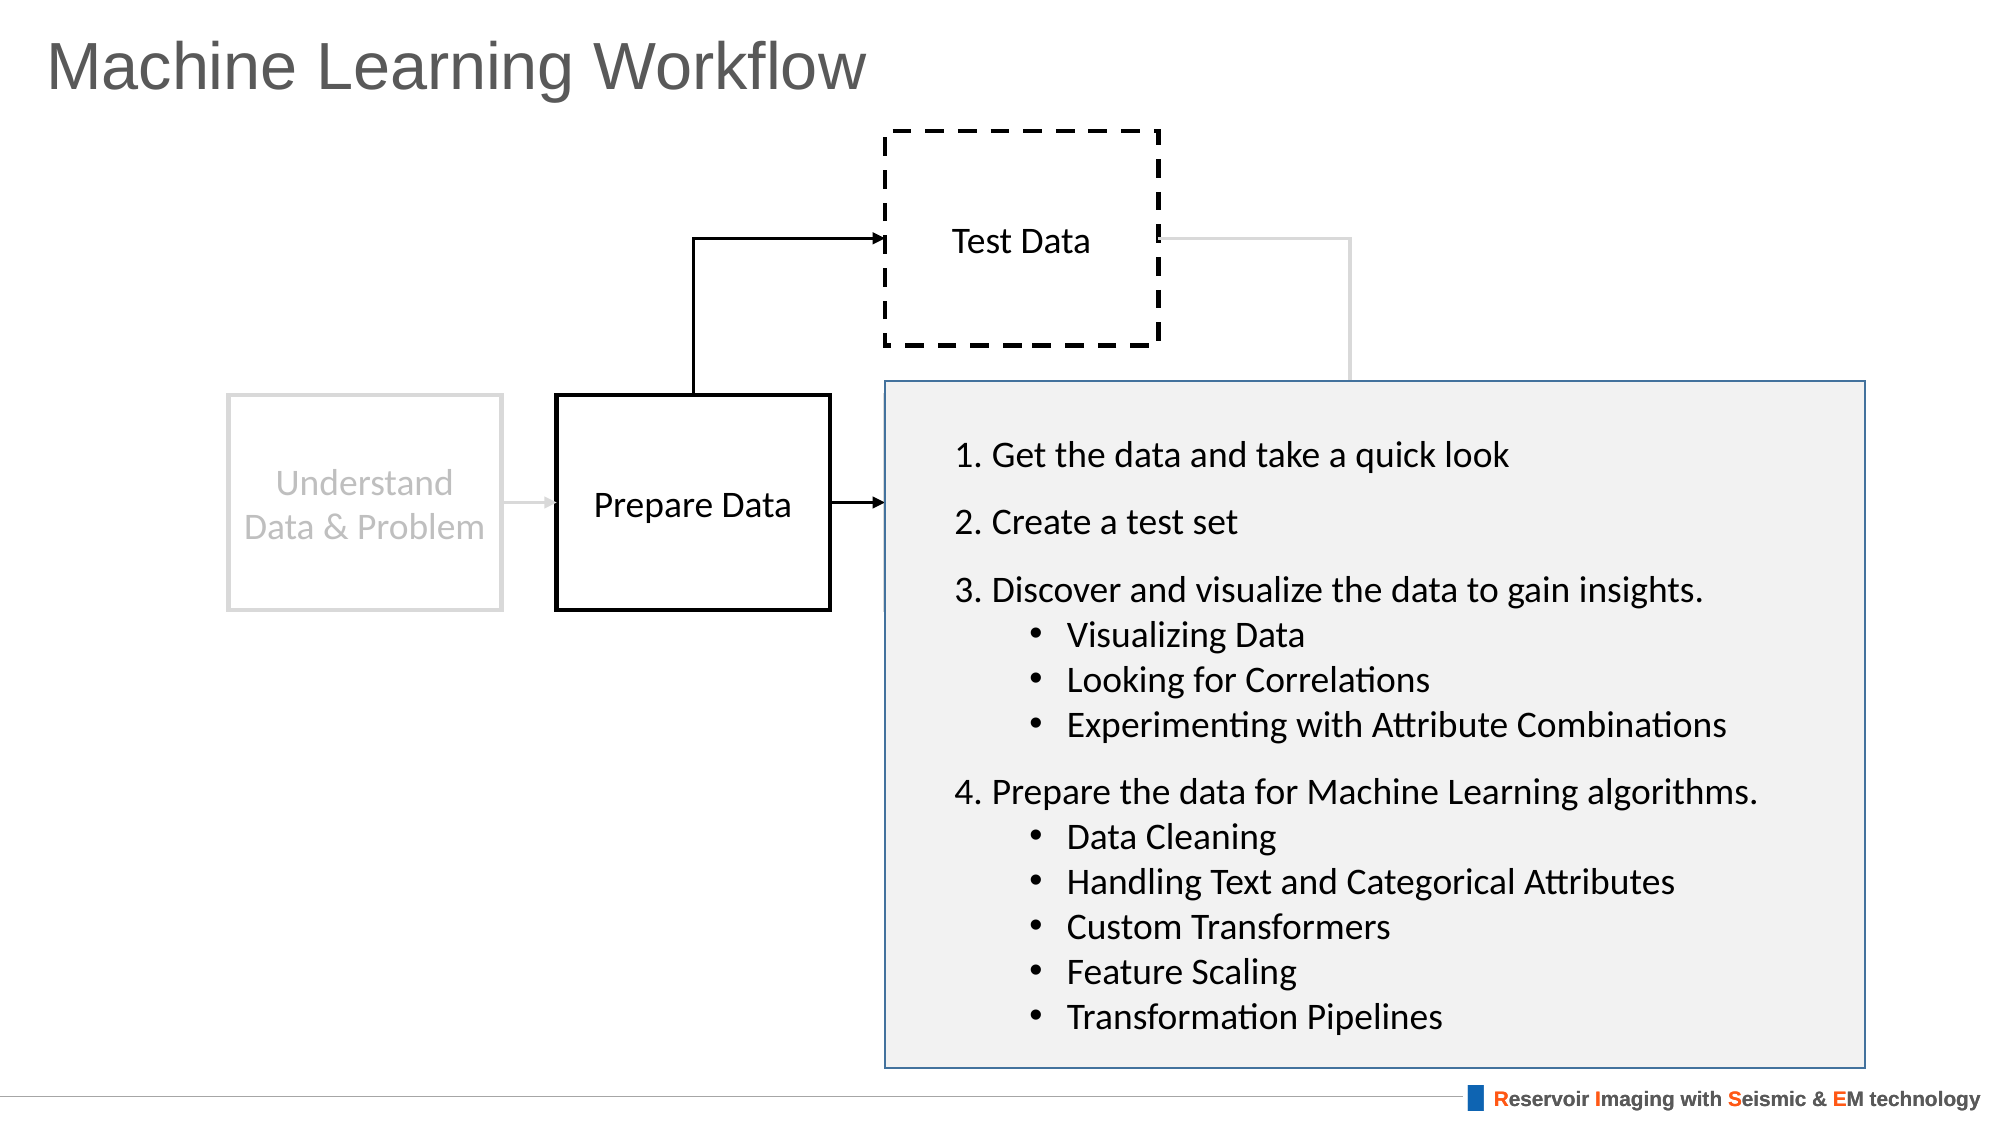

# Machine Learning Workflow
Test Data

Understand Data & Problem
Prepare Data
Train Model
Test Model
Launch Model
Get the data and take a quick look
Create a test set
Discover and visualize the data to gain insights.
Visualizing Data
Looking for Correlations
Experimenting with Attribute Combinations
Prepare the data for Machine Learning algorithms.
Data Cleaning
Handling Text and Categorical Attributes
Custom Transformers
Feature Scaling
Transformation Pipelines
Train Test Loop